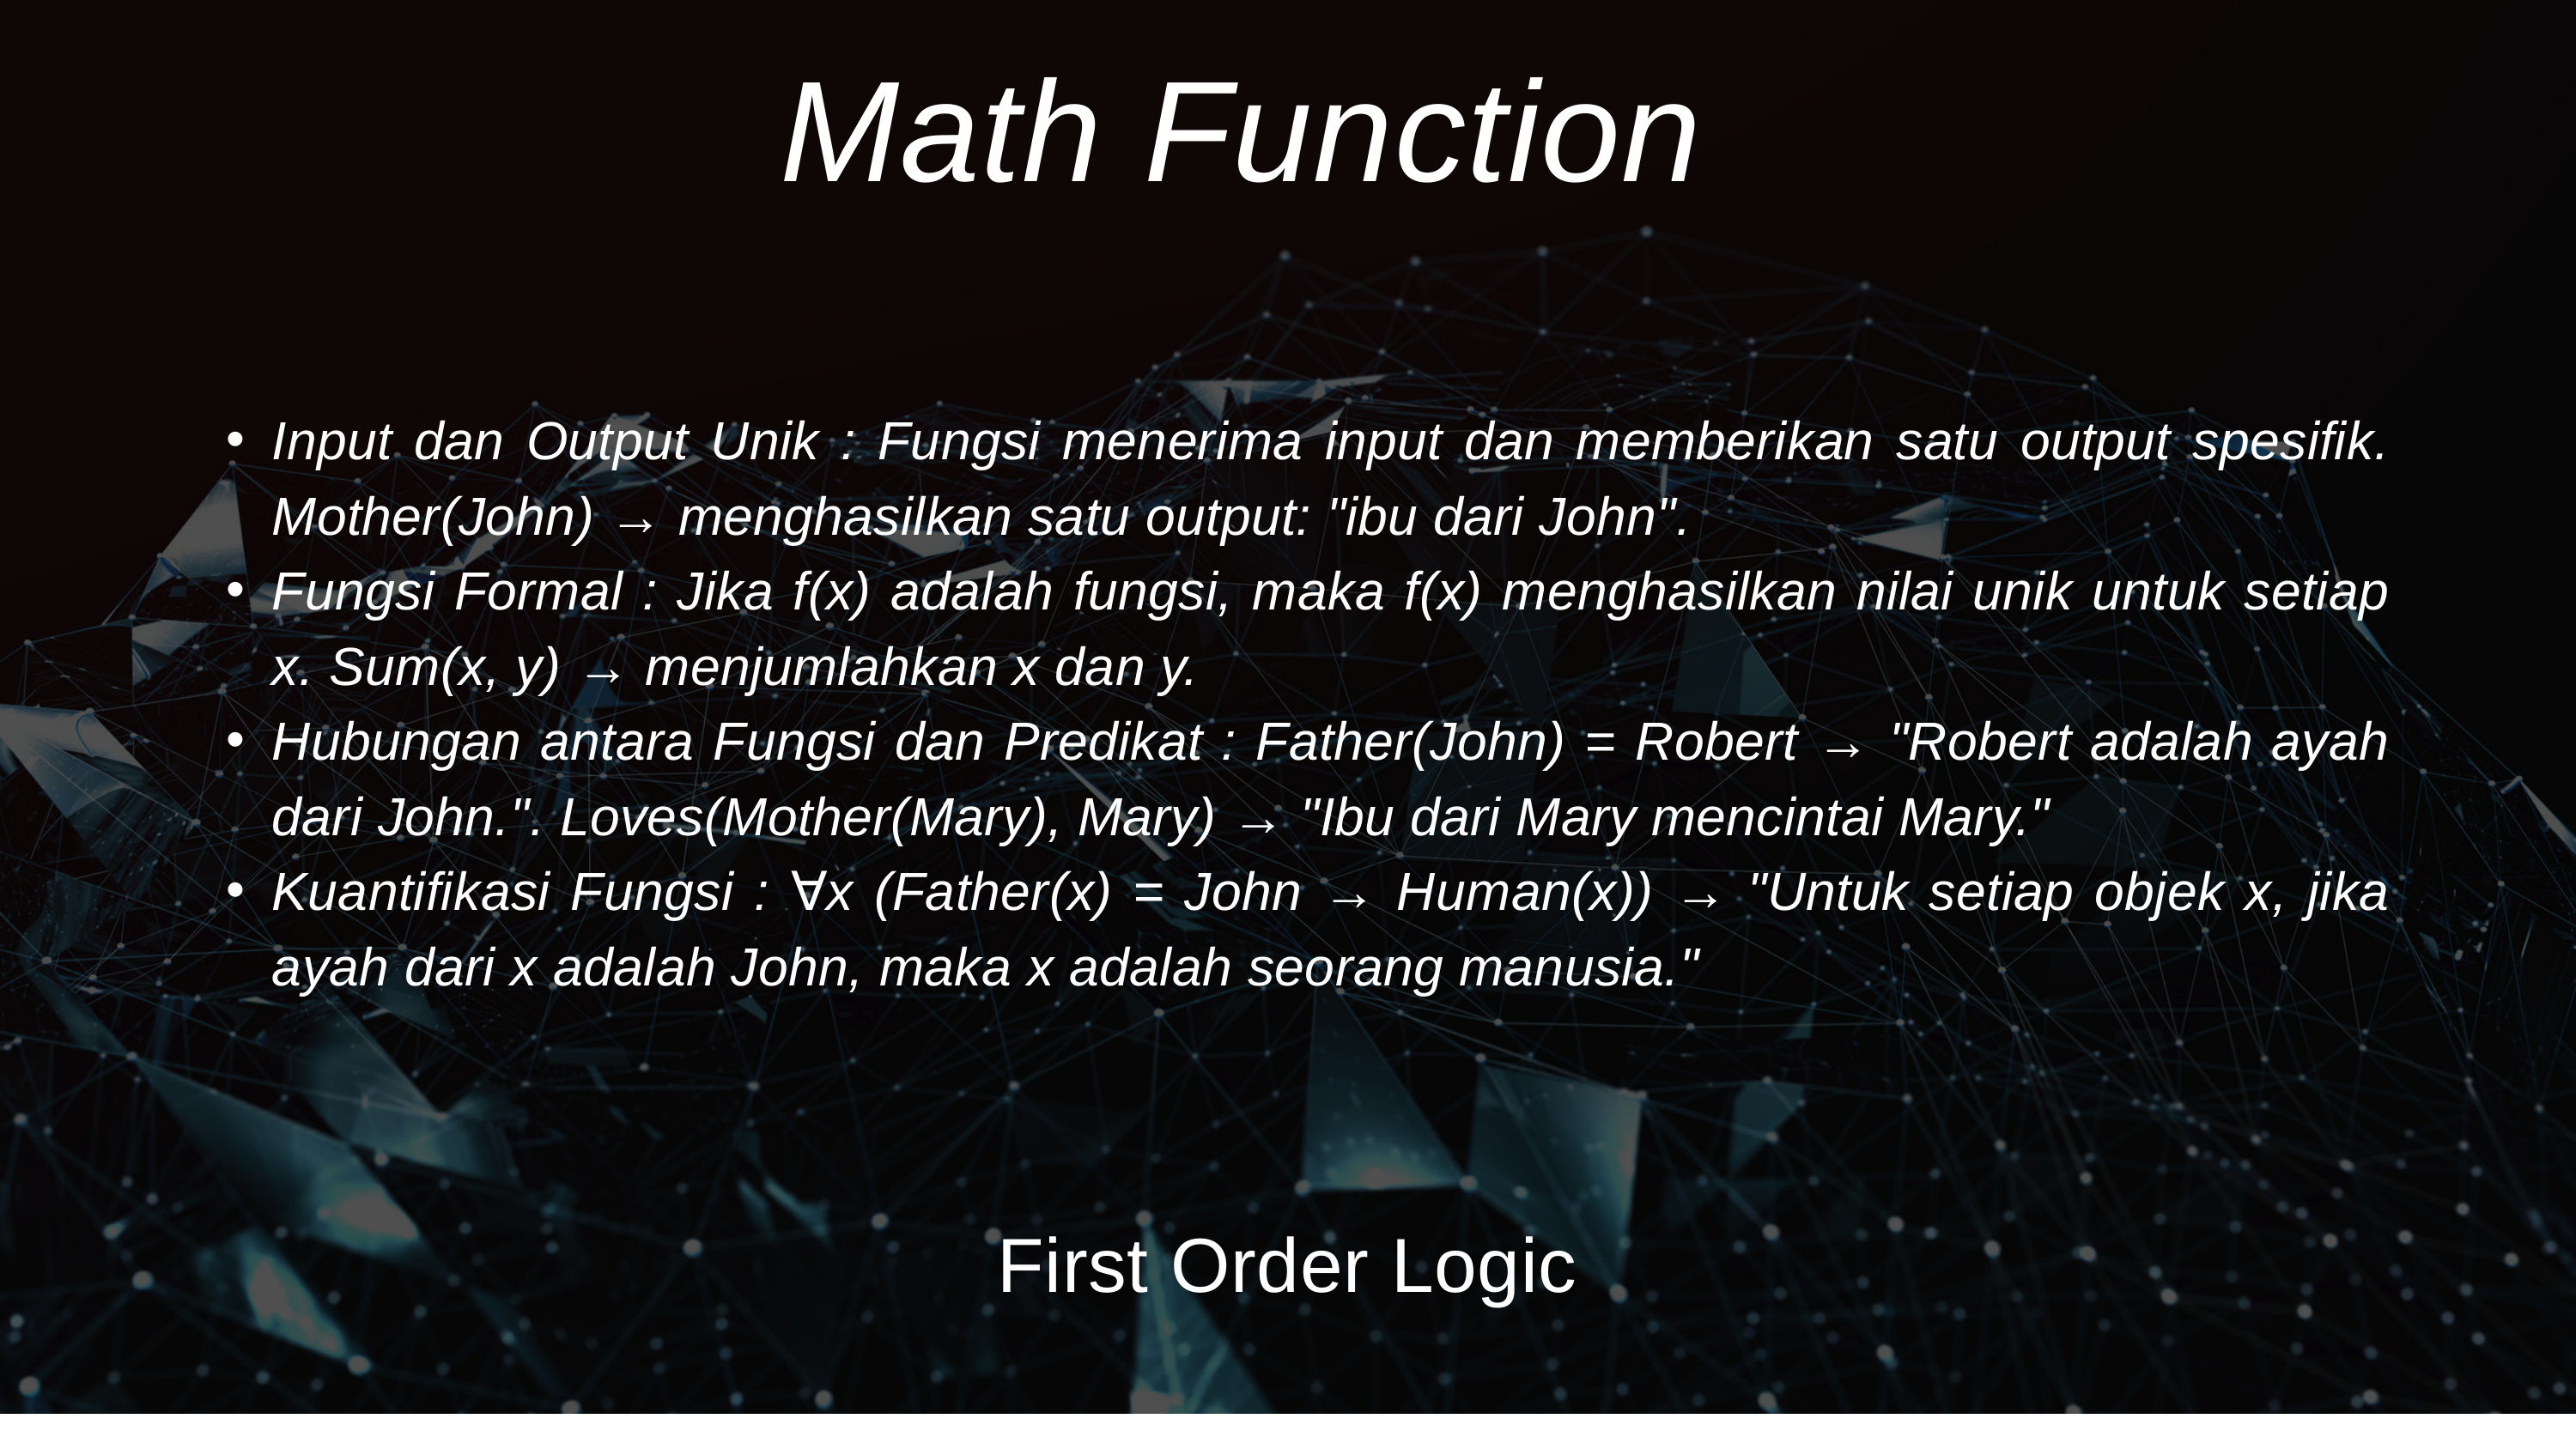

Math Function
Input dan Output Unik : Fungsi menerima input dan memberikan satu output spesifik. Mother(John) → menghasilkan satu output: "ibu dari John".
Fungsi Formal : Jika f(x) adalah fungsi, maka f(x) menghasilkan nilai unik untuk setiap x. Sum(x, y) → menjumlahkan x dan y.
Hubungan antara Fungsi dan Predikat : Father(John) = Robert → "Robert adalah ayah dari John.". Loves(Mother(Mary), Mary) → "Ibu dari Mary mencintai Mary."
Kuantifikasi Fungsi : ∀x (Father(x) = John → Human(x)) → "Untuk setiap objek x, jika ayah dari x adalah John, maka x adalah seorang manusia."
First Order Logic